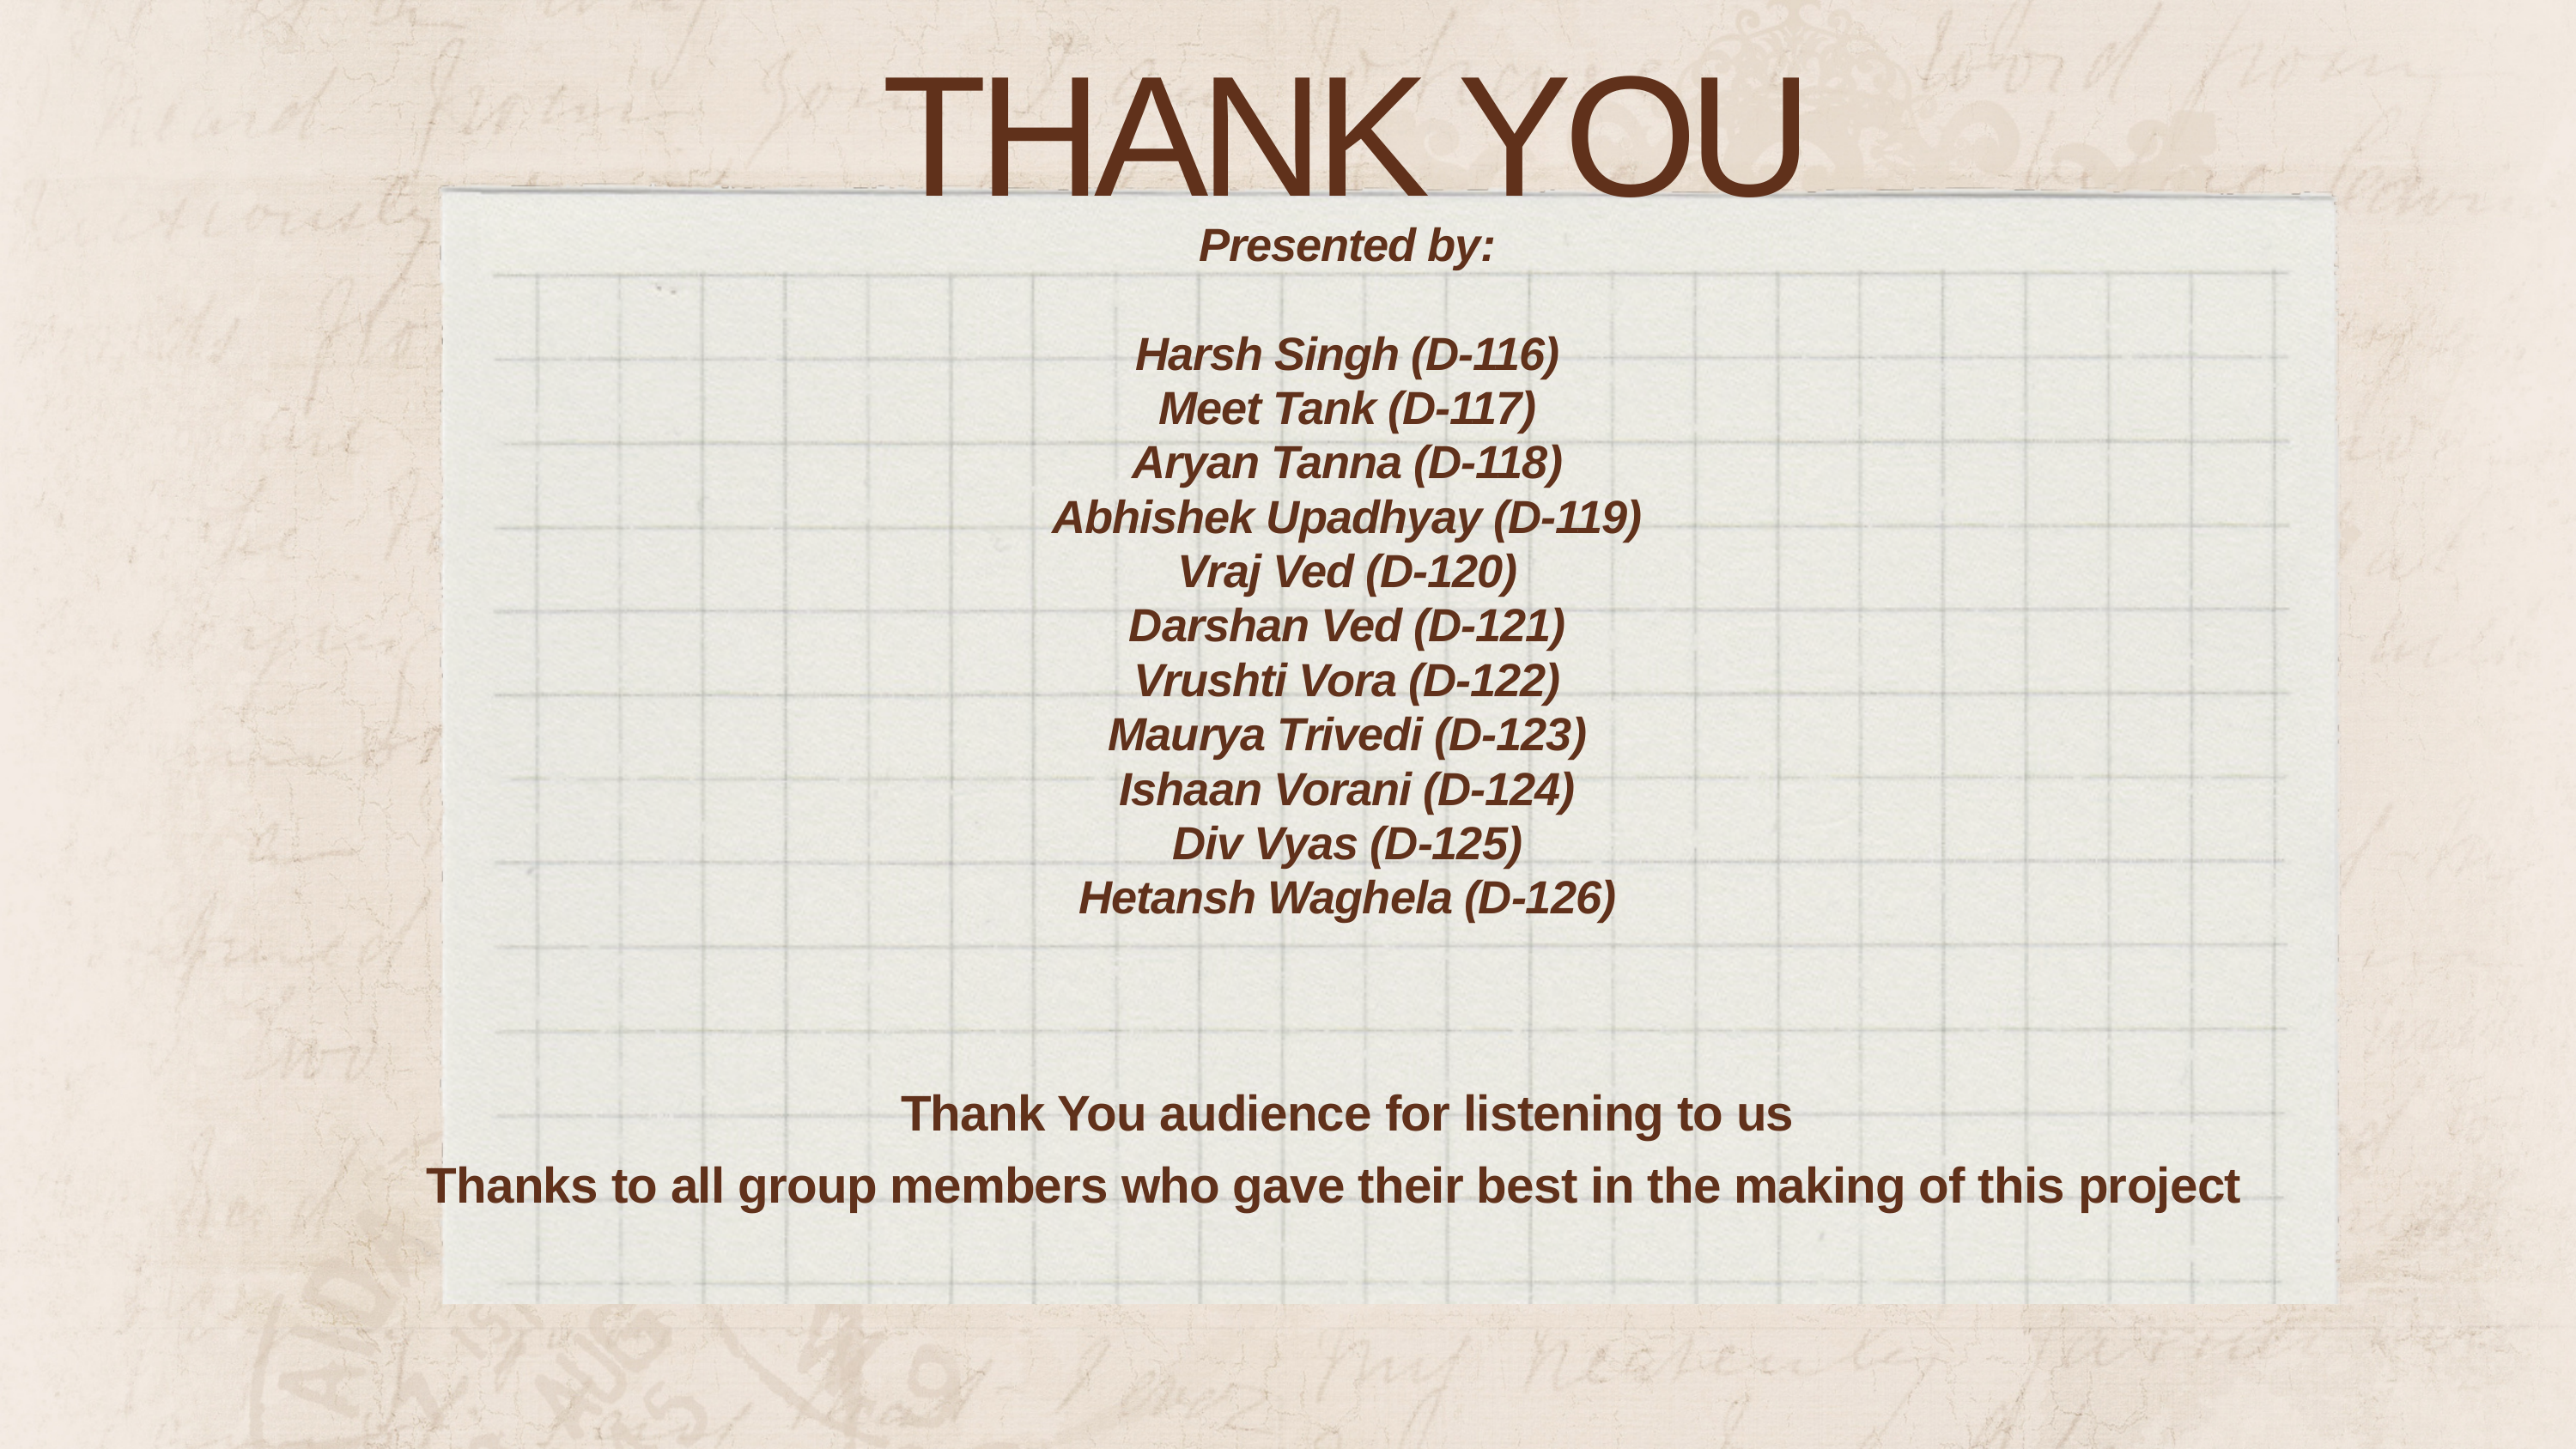

THANK YOU

Presented by:
Harsh Singh (D-116)
Meet Tank (D-117)
Aryan Tanna (D-118)
Abhishek Upadhyay (D-119)
Vraj Ved (D-120)
Darshan Ved (D-121)
Vrushti Vora (D-122)
Maurya Trivedi (D-123)
Ishaan Vorani (D-124)
Div Vyas (D-125)
Hetansh Waghela (D-126)

Thank You audience for listening to us

Thanks to all group members who gave their best in the making of this project